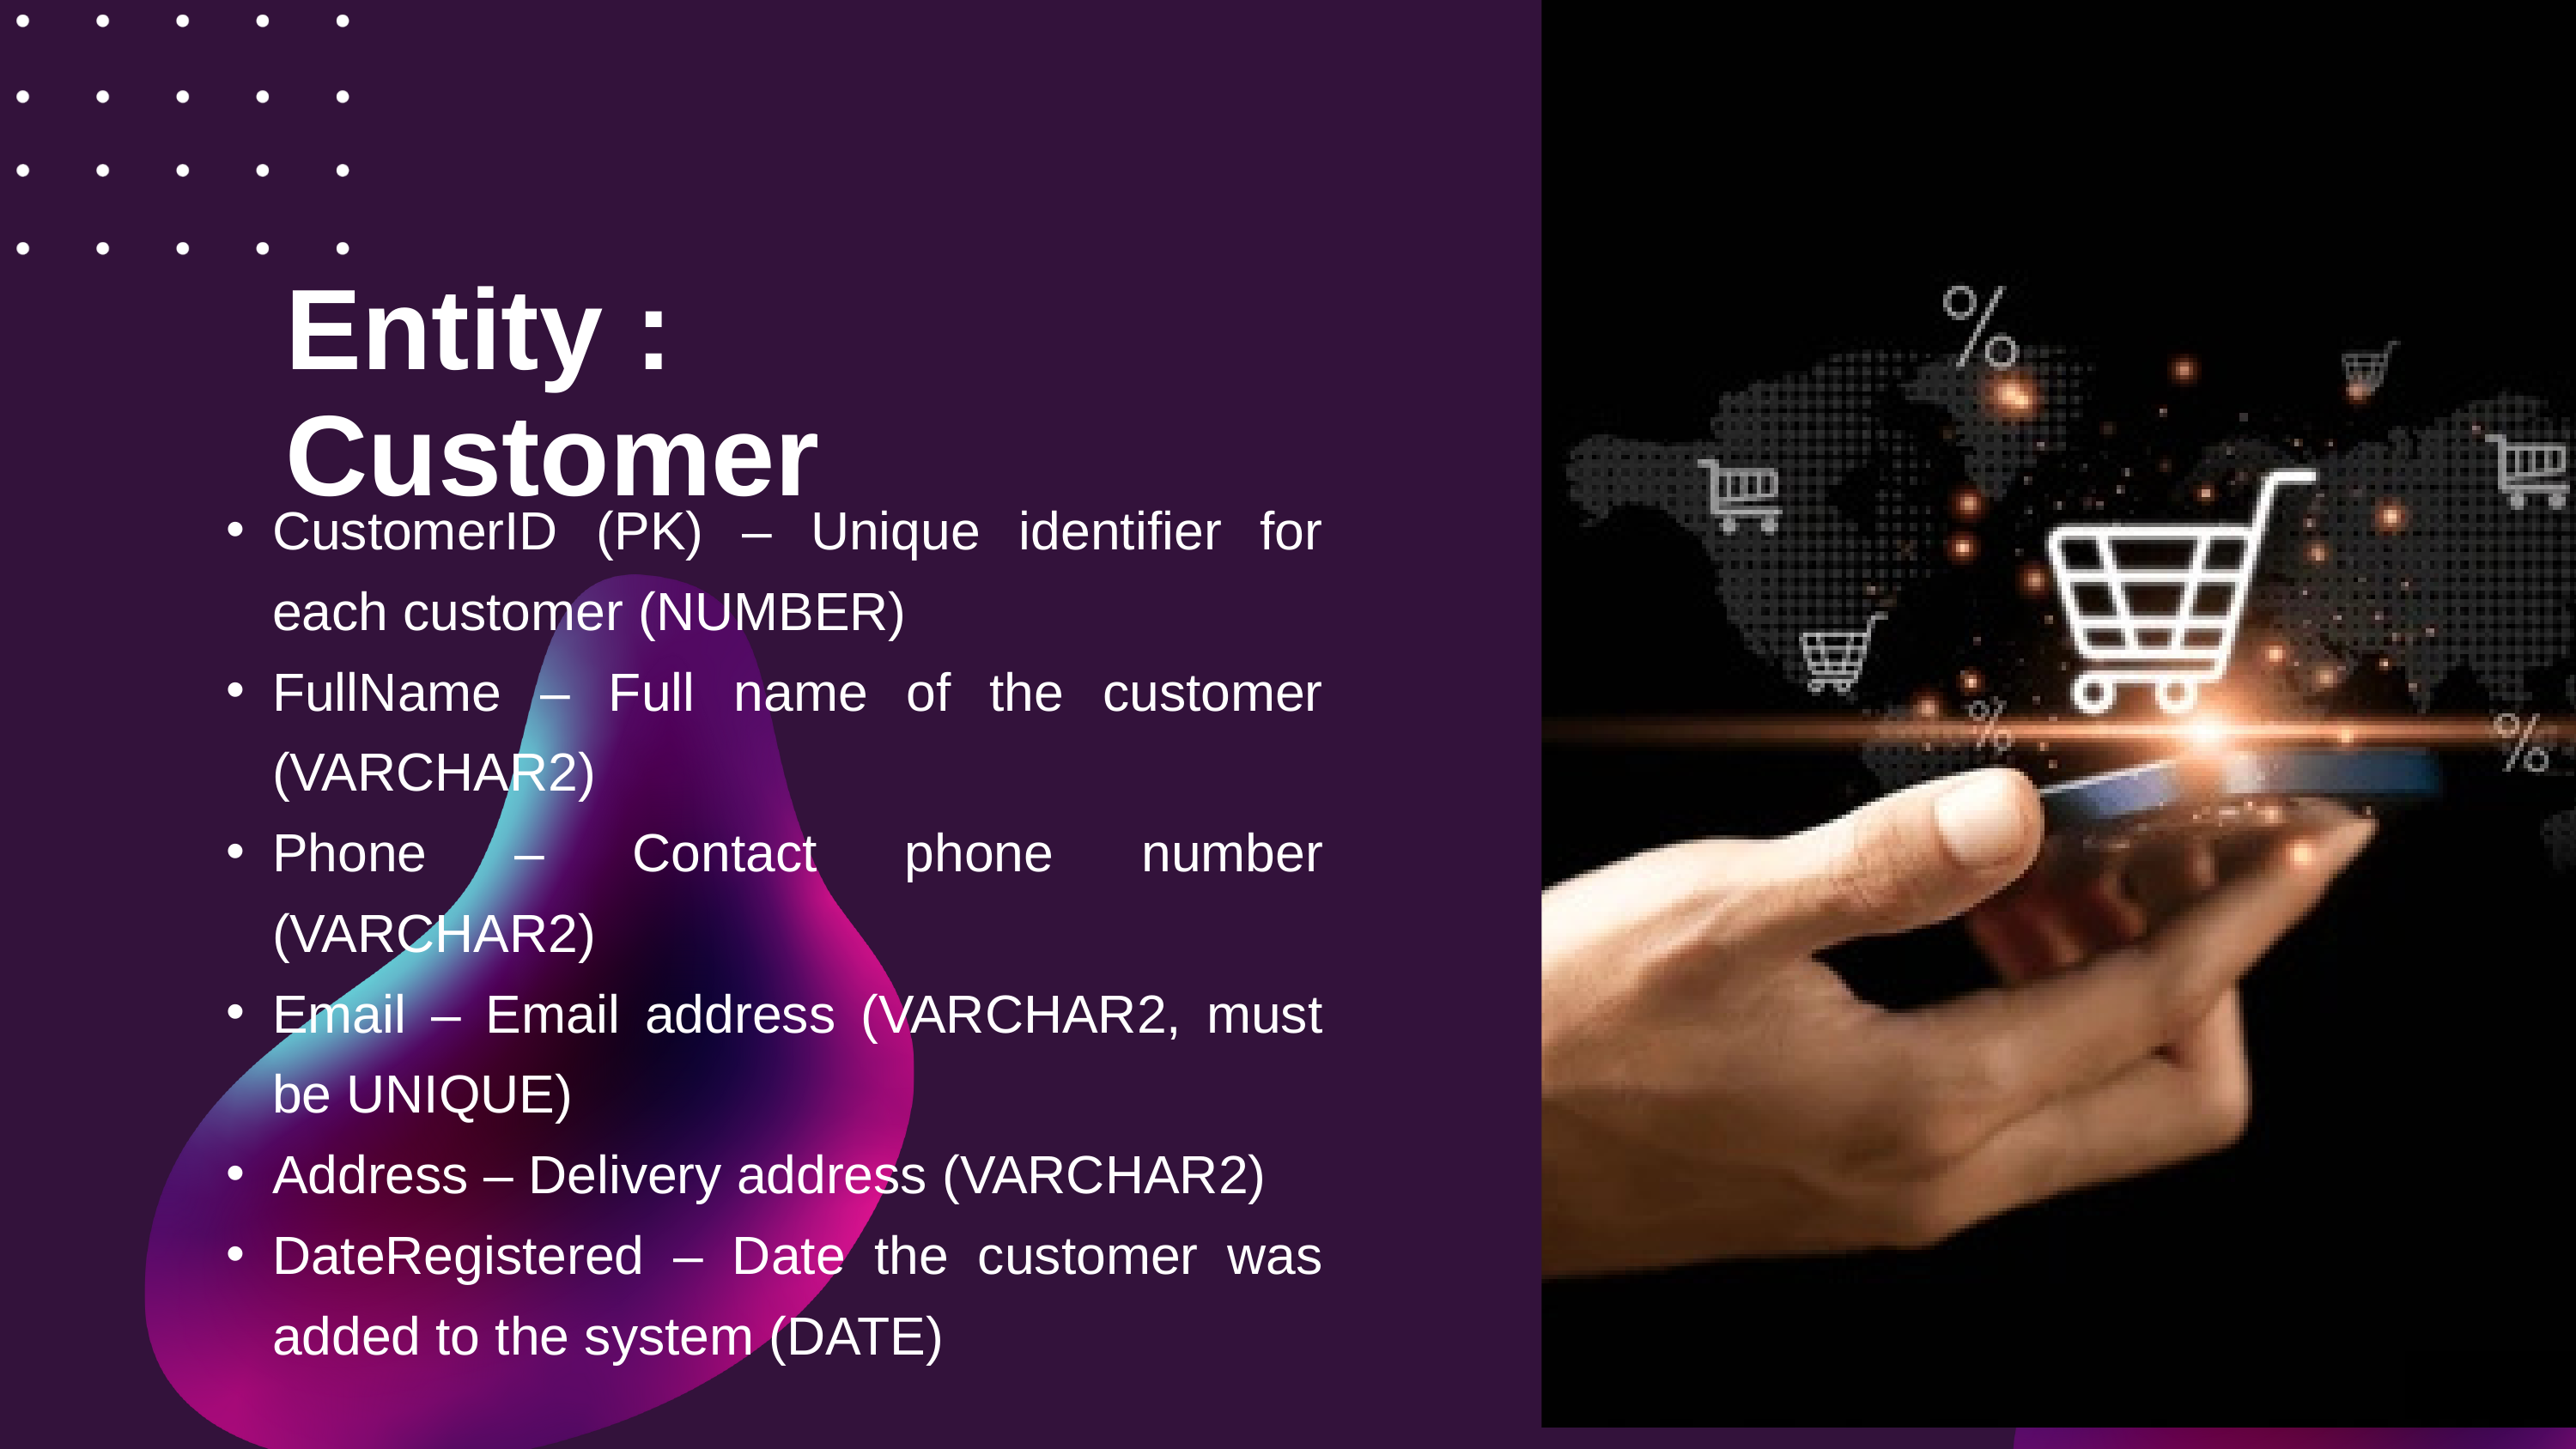

Entity : Customer
CustomerID (PK) – Unique identifier for each customer (NUMBER)
FullName – Full name of the customer (VARCHAR2)
Phone – Contact phone number (VARCHAR2)
Email – Email address (VARCHAR2, must be UNIQUE)
Address – Delivery address (VARCHAR2)
DateRegistered – Date the customer was added to the system (DATE)